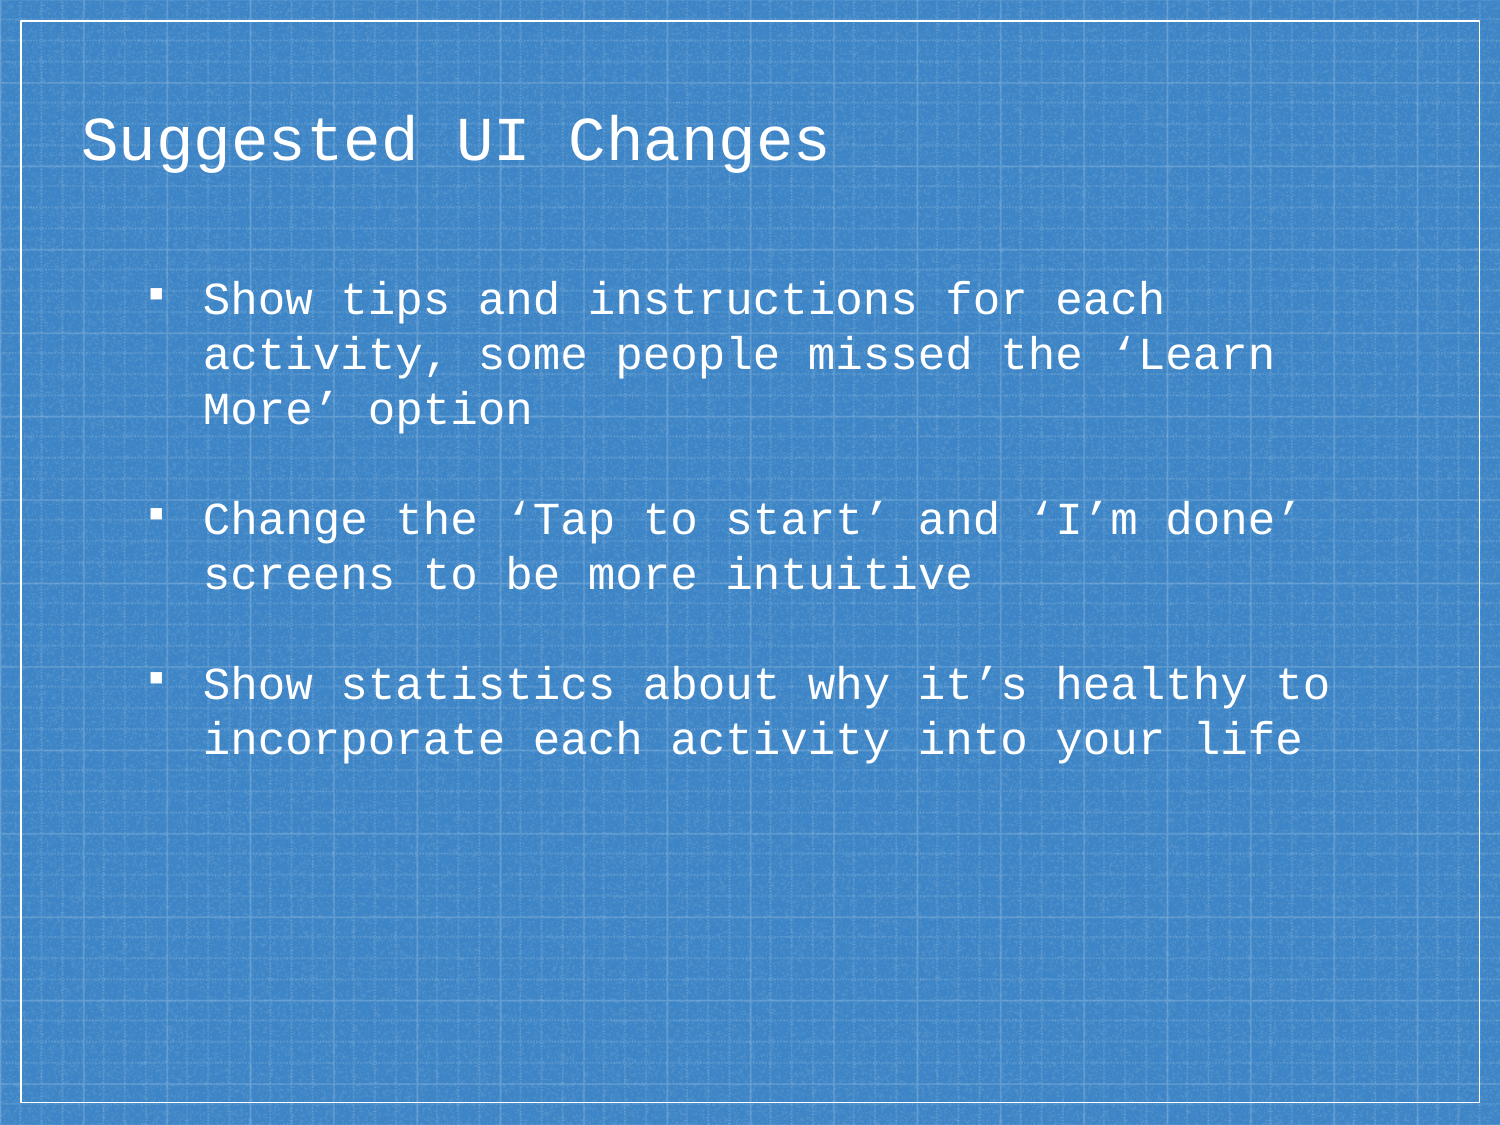

# Suggested UI Changes
Show tips and instructions for each activity, some people missed the ‘Learn More’ option
Change the ‘Tap to start’ and ‘I’m done’ screens to be more intuitive
Show statistics about why it’s healthy to incorporate each activity into your life